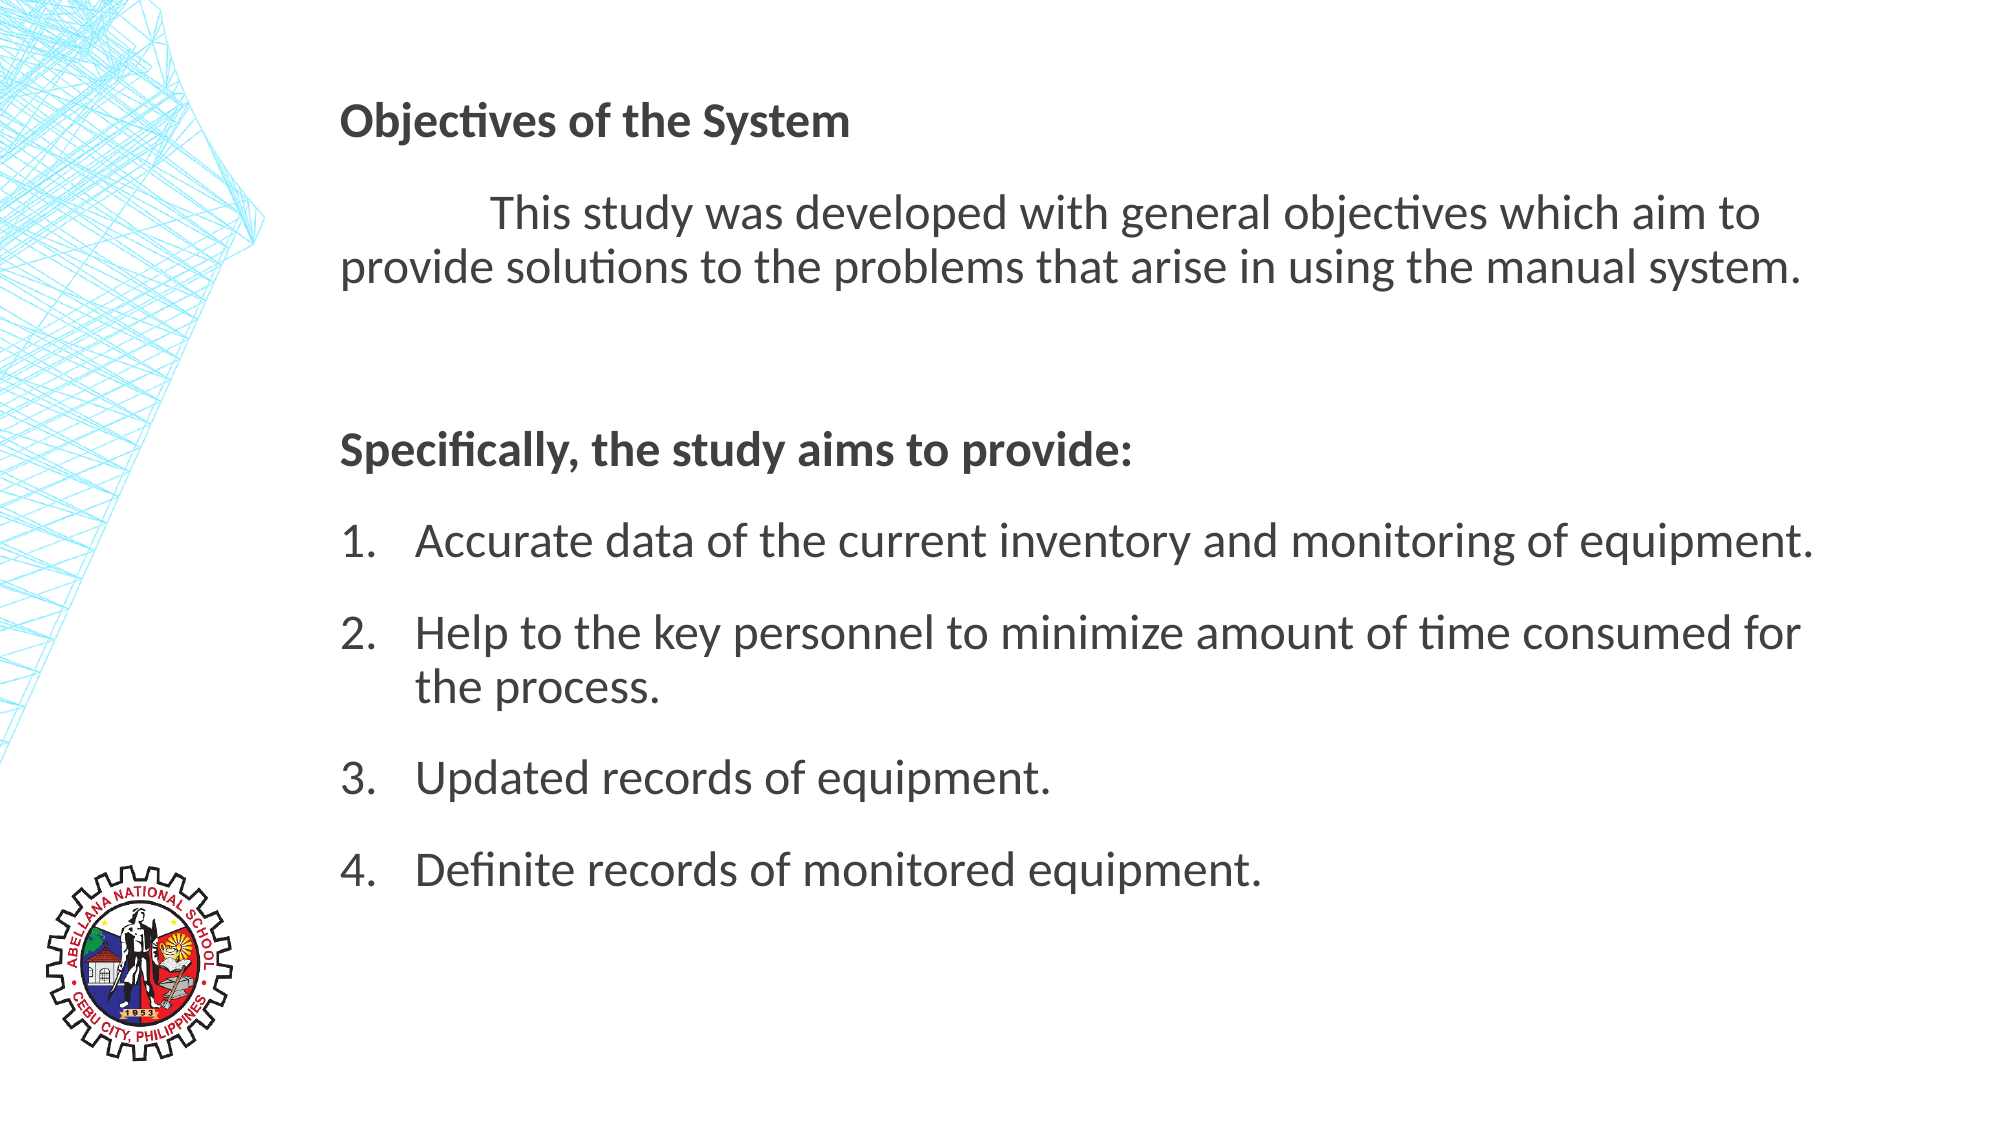

Objectives of the System
	This study was developed with general objectives which aim to provide solutions to the problems that arise in using the manual system.

Specifically, the study aims to provide:
Accurate data of the current inventory and monitoring of equipment.
Help to the key personnel to minimize amount of time consumed for the process.
Updated records of equipment.
Definite records of monitored equipment.